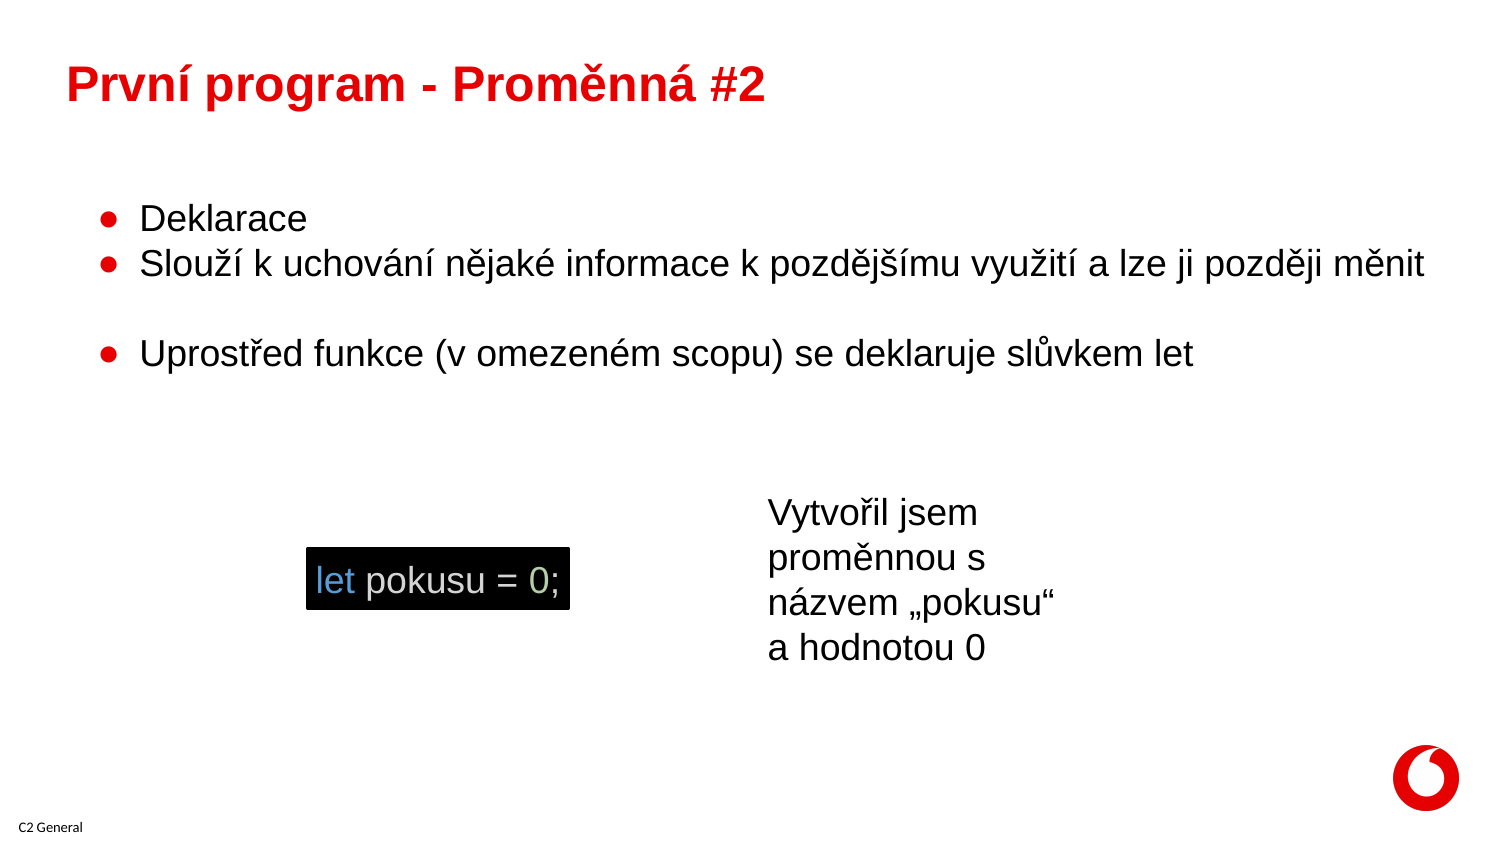

# První program - Proměnná #2
Deklarace
Slouží k uchování nějaké informace k pozdějšímu využití a lze ji později měnit

Uprostřed funkce (v omezeném scopu) se deklaruje slůvkem let
Vytvořil jsem proměnnou s názvem „pokusu“ a hodnotou 0
let pokusu = 0;